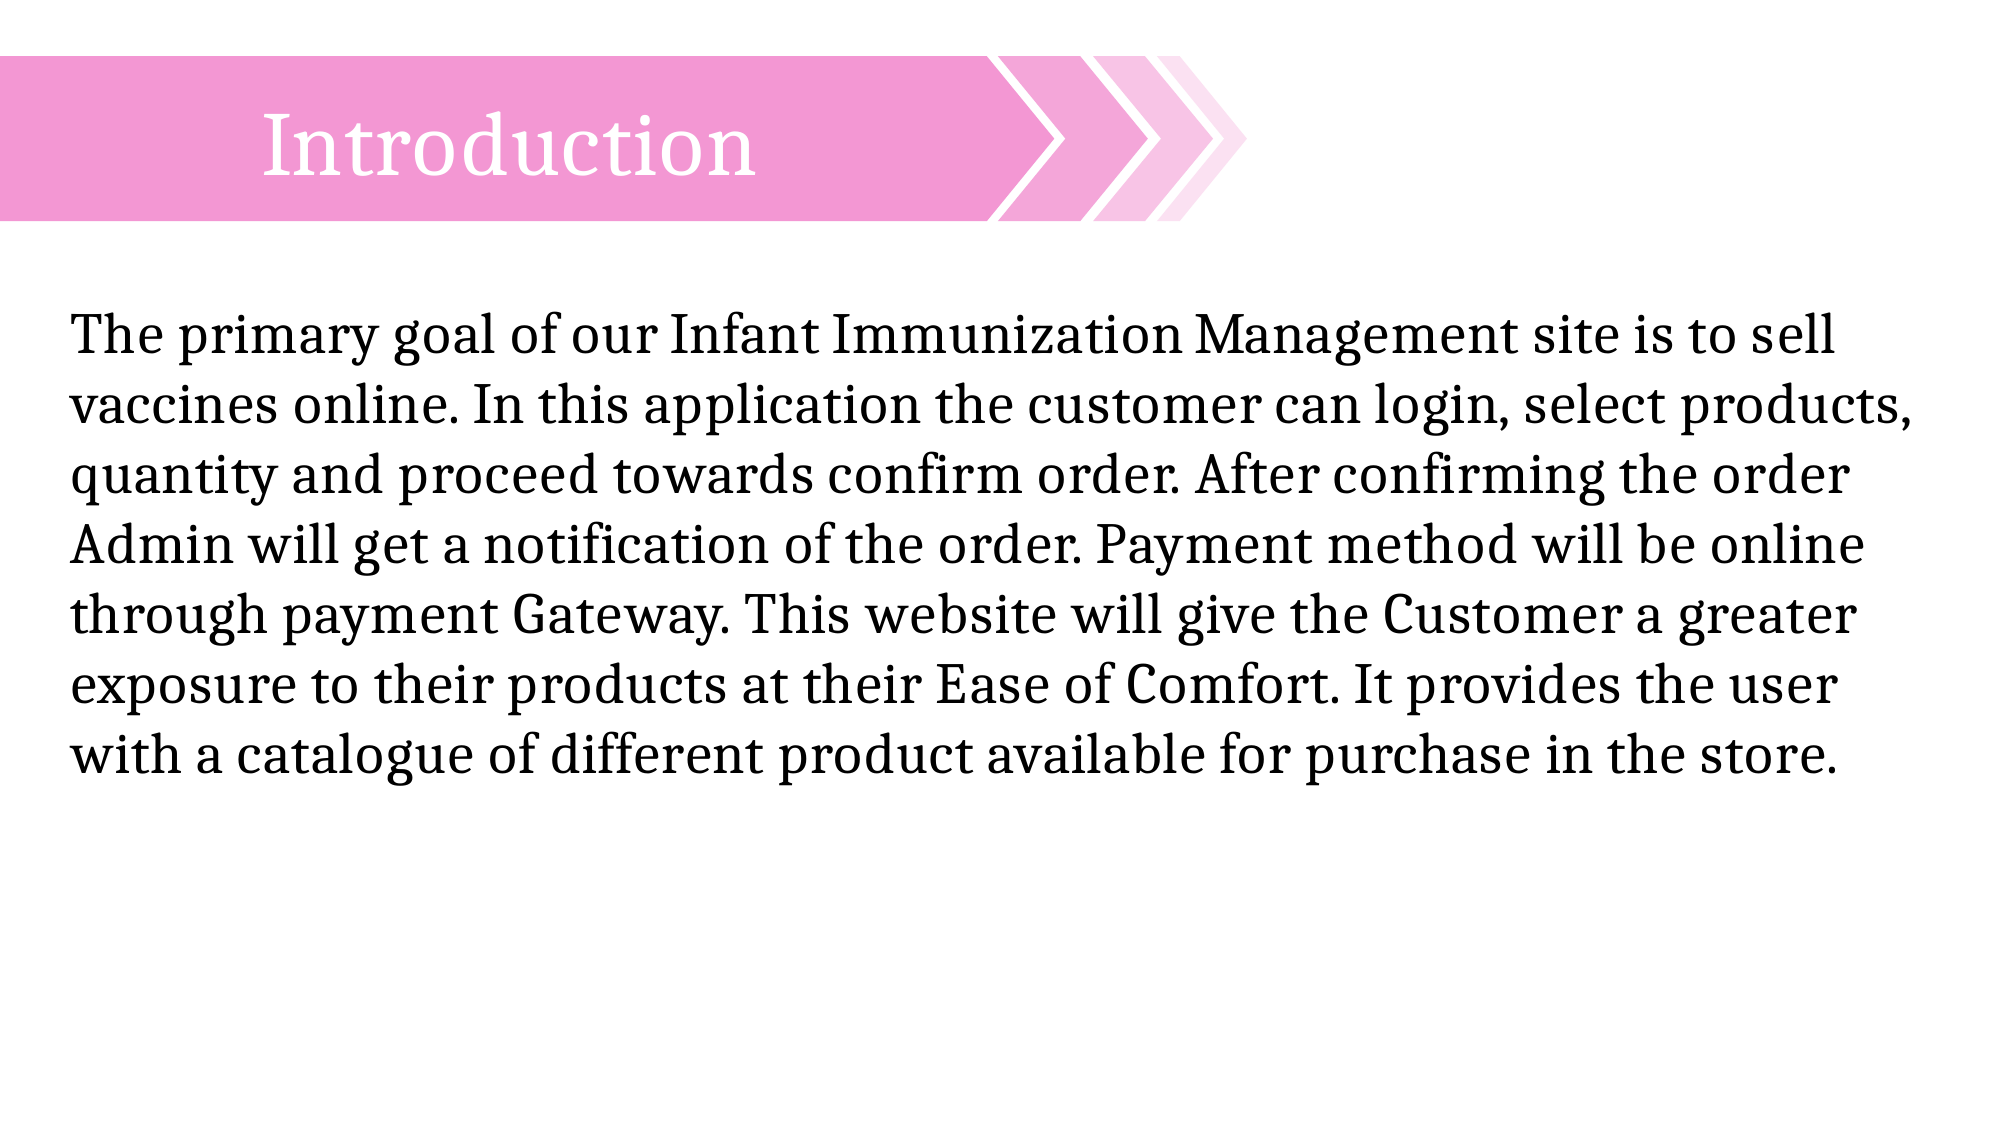

Introduction

The primary goal of our Infant Immunization Management site is to sell vaccines online. In this application the customer can login, select products, quantity and proceed towards confirm order. After confirming the order Admin will get a notification of the order. Payment method will be online through payment Gateway. This website will give the Customer a greater exposure to their products at their Ease of Comfort. It provides the user with a catalogue of different product available for purchase in the store.